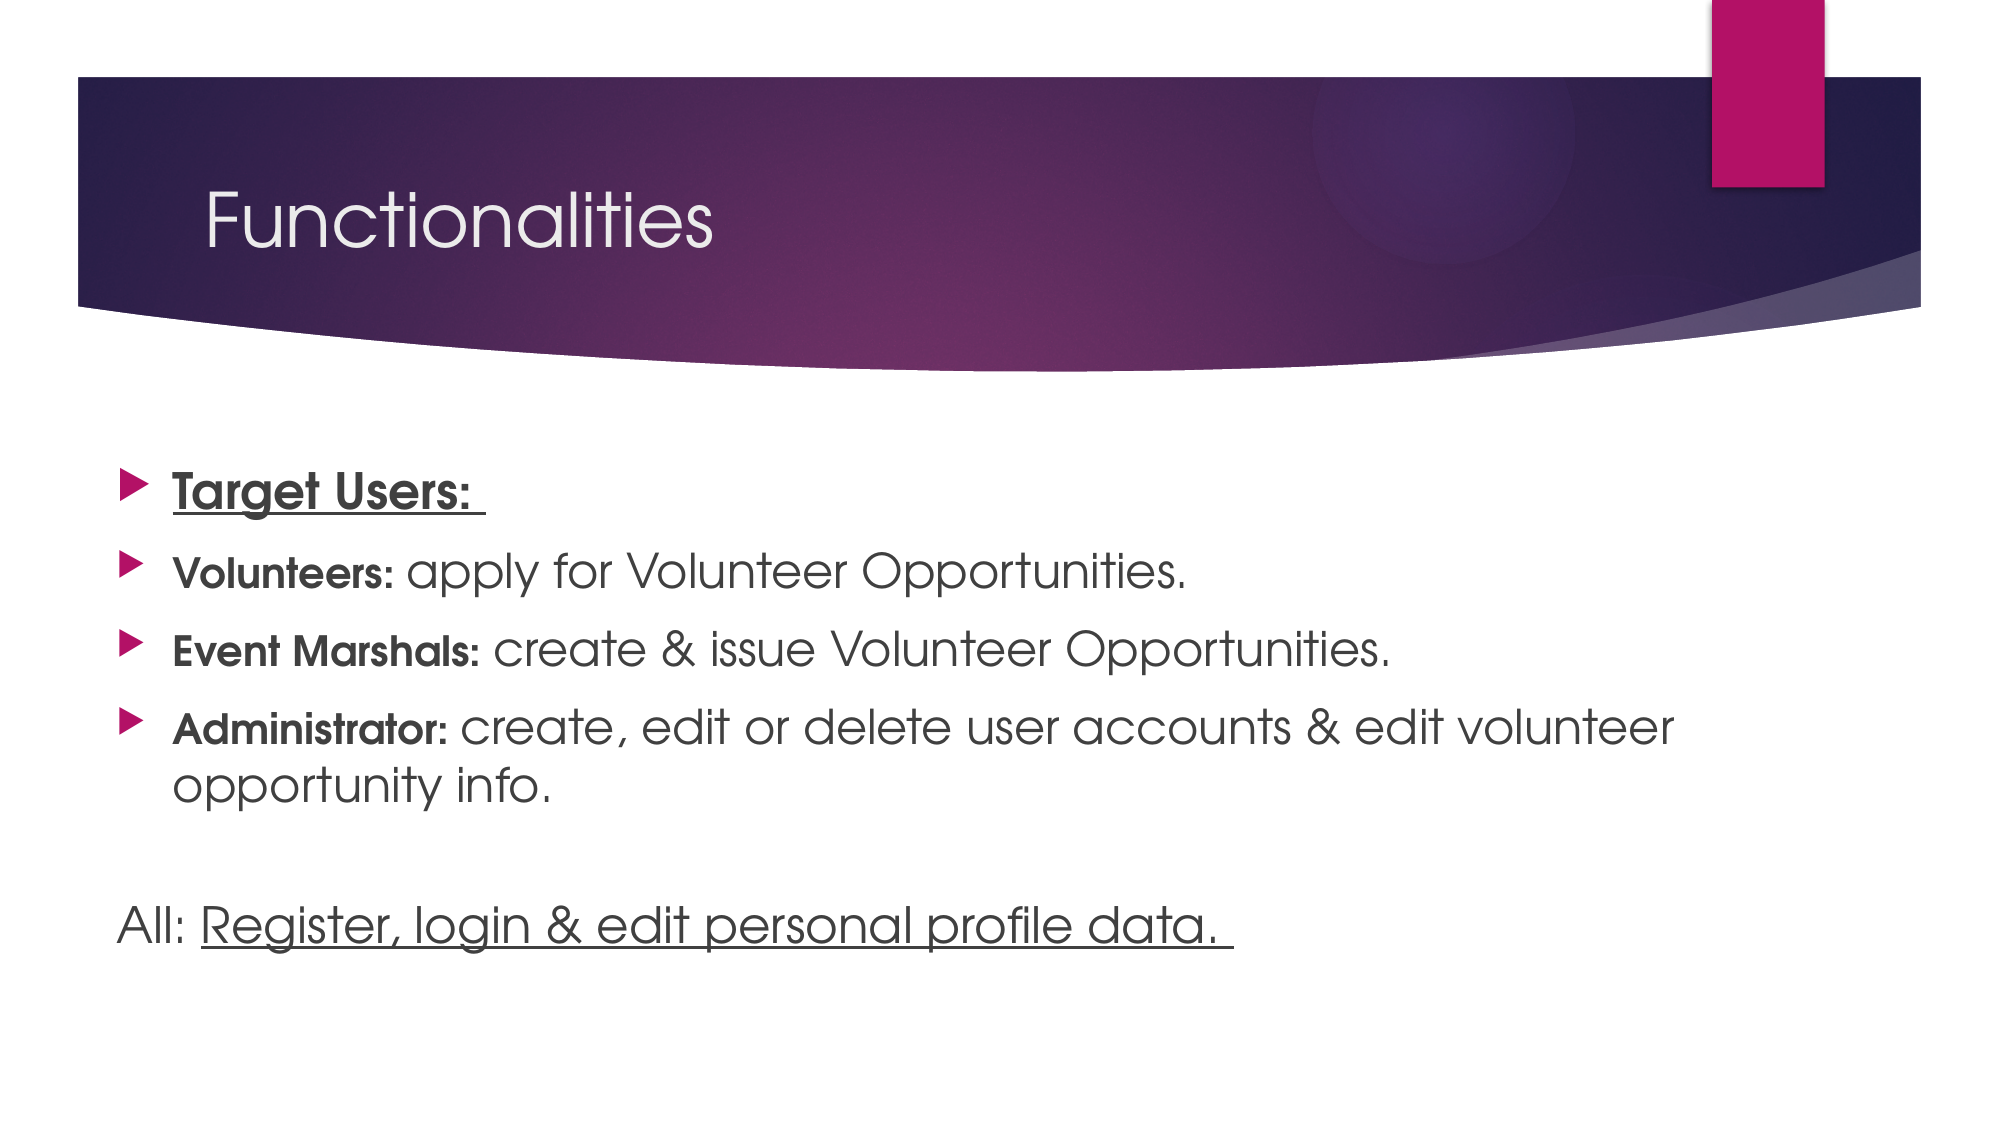

# Functionalities

Target Users:
Volunteers: apply for Volunteer Opportunities.
Event Marshals: create & issue Volunteer Opportunities.
Administrator: create, edit or delete user accounts & edit volunteer opportunity info.

All: Register, login & edit personal profile data.